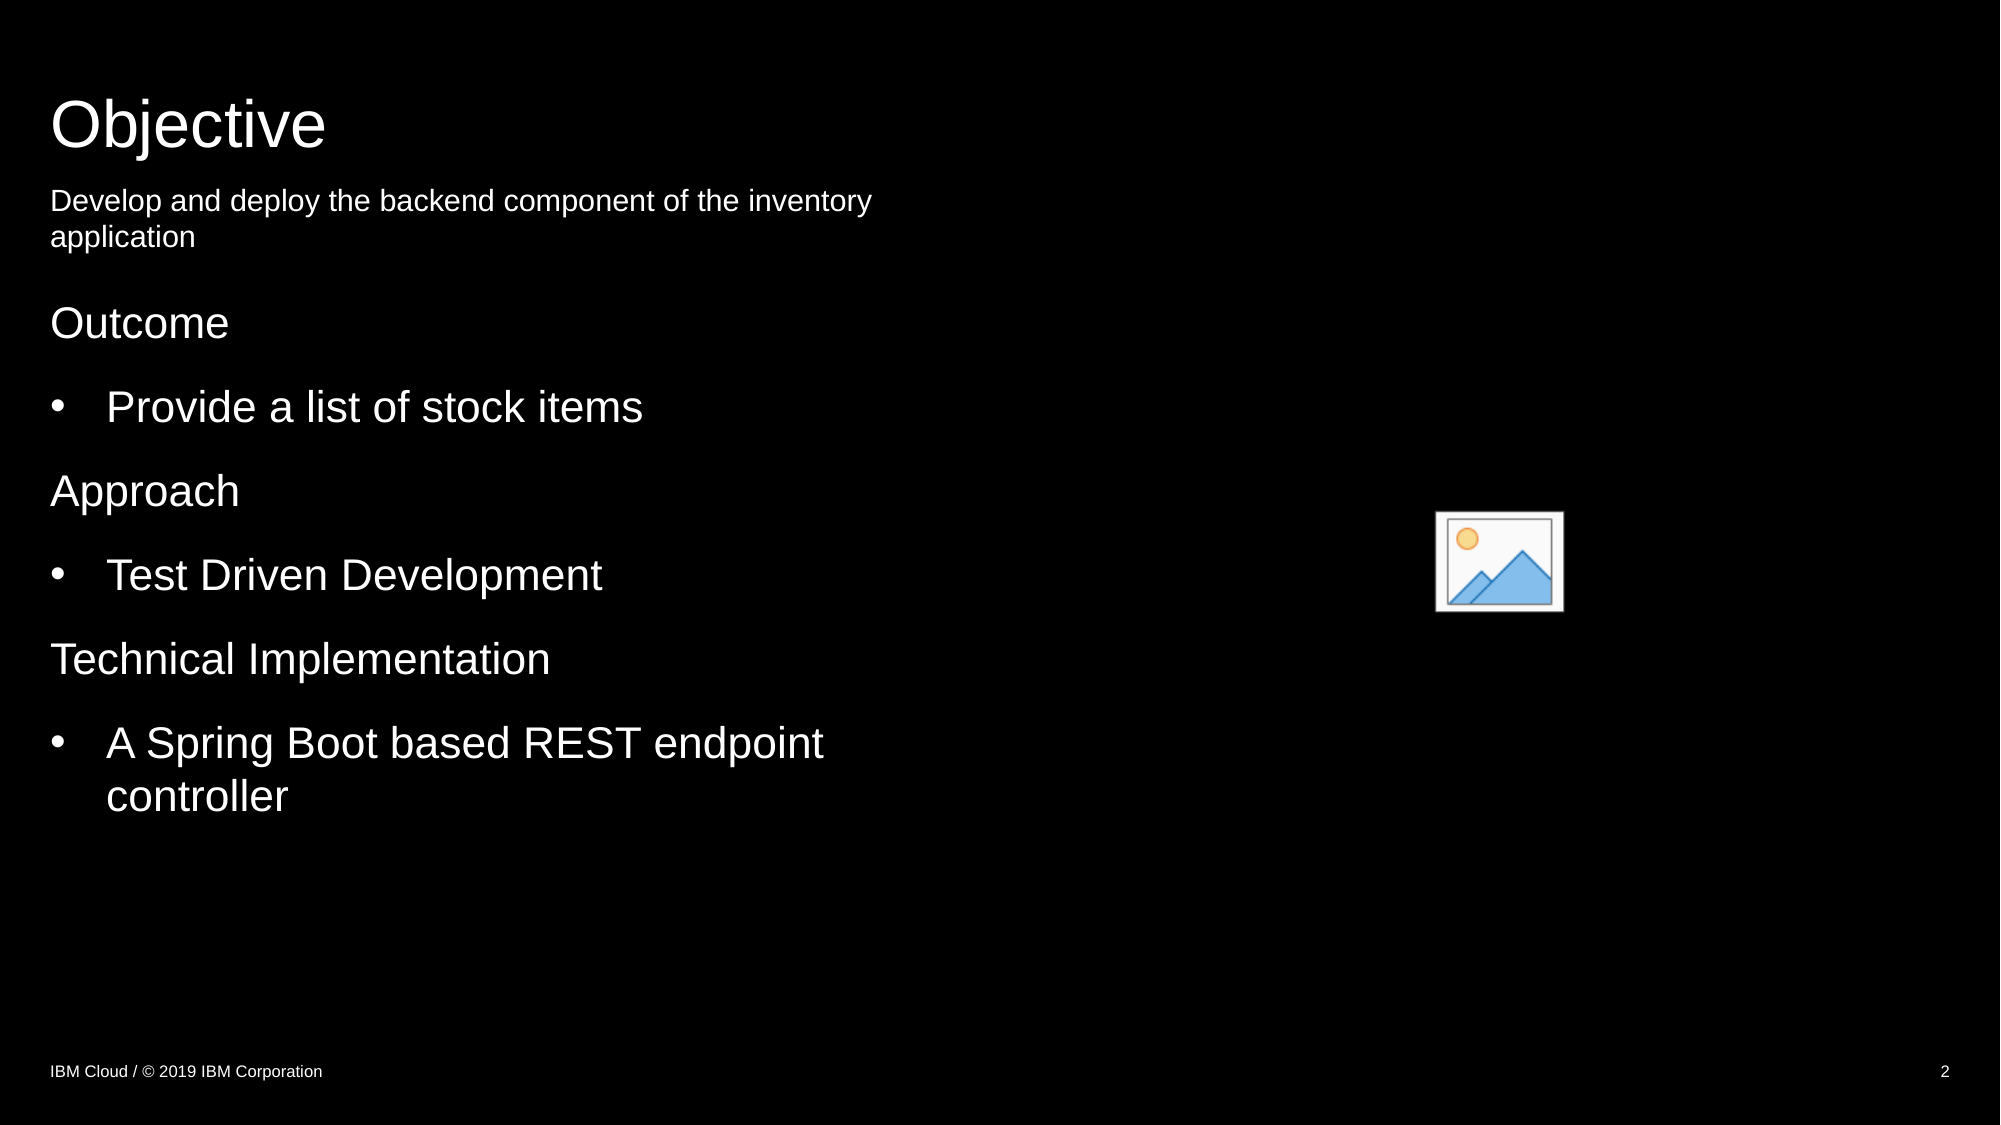

# Objective
Develop and deploy the backend component of the inventory application
Outcome
Provide a list of stock items
Approach
Test Driven Development
Technical Implementation
A Spring Boot based REST endpoint controller
IBM Cloud / © 2019 IBM Corporation
2